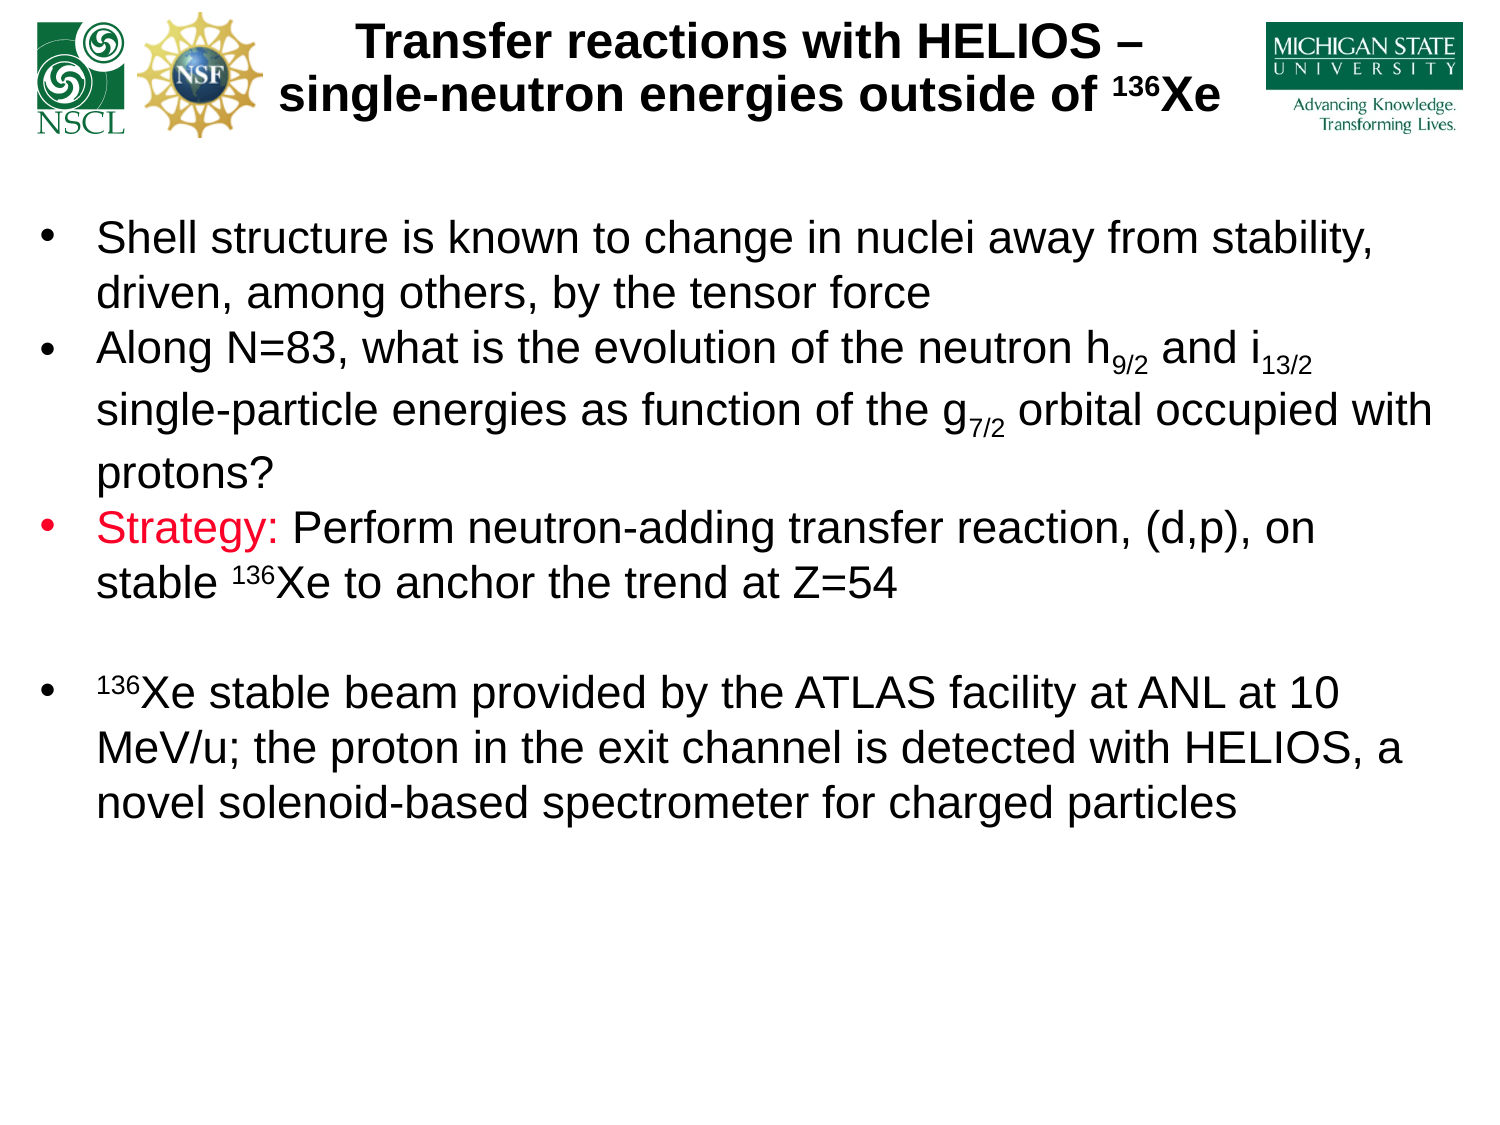

Transfer reactions with HELIOS – single-neutron energies outside of 136Xe
Shell structure is known to change in nuclei away from stability, driven, among others, by the tensor force
Along N=83, what is the evolution of the neutron h9/2 and i13/2 single-particle energies as function of the g7/2 orbital occupied with protons?
Strategy: Perform neutron-adding transfer reaction, (d,p), on stable 136Xe to anchor the trend at Z=54

136Xe stable beam provided by the ATLAS facility at ANL at 10 MeV/u; the proton in the exit channel is detected with HELIOS, a novel solenoid-based spectrometer for charged particles
Figure from M. Huyse